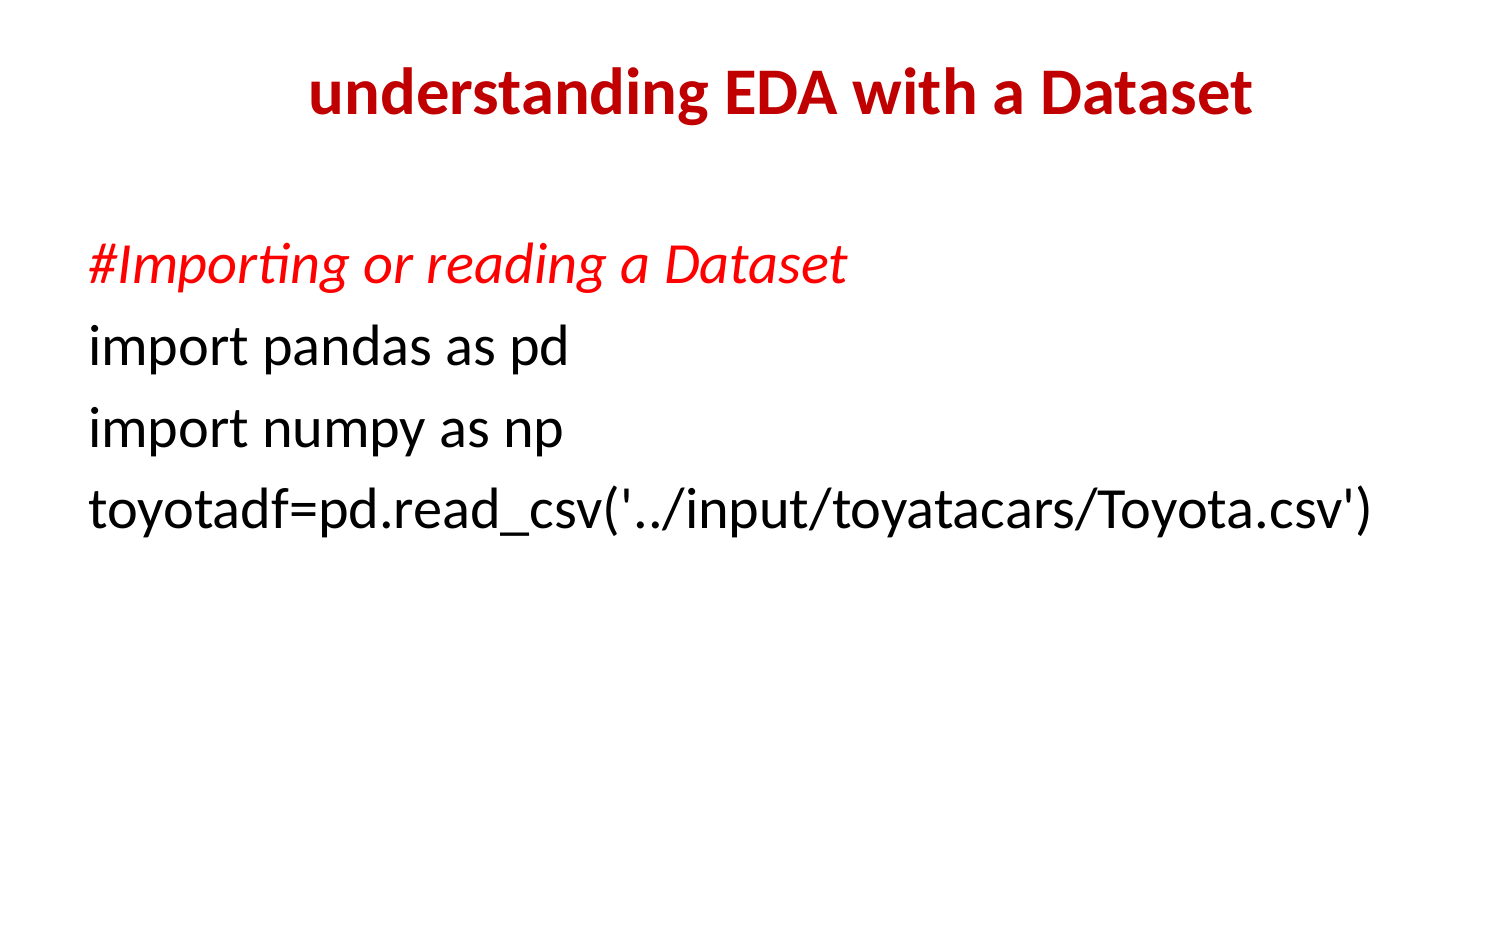

# understanding EDA with a Dataset
#Importing or reading a Dataset
import pandas as pd
import numpy as np
toyotadf=pd.read_csv('../input/toyatacars/Toyota.csv')